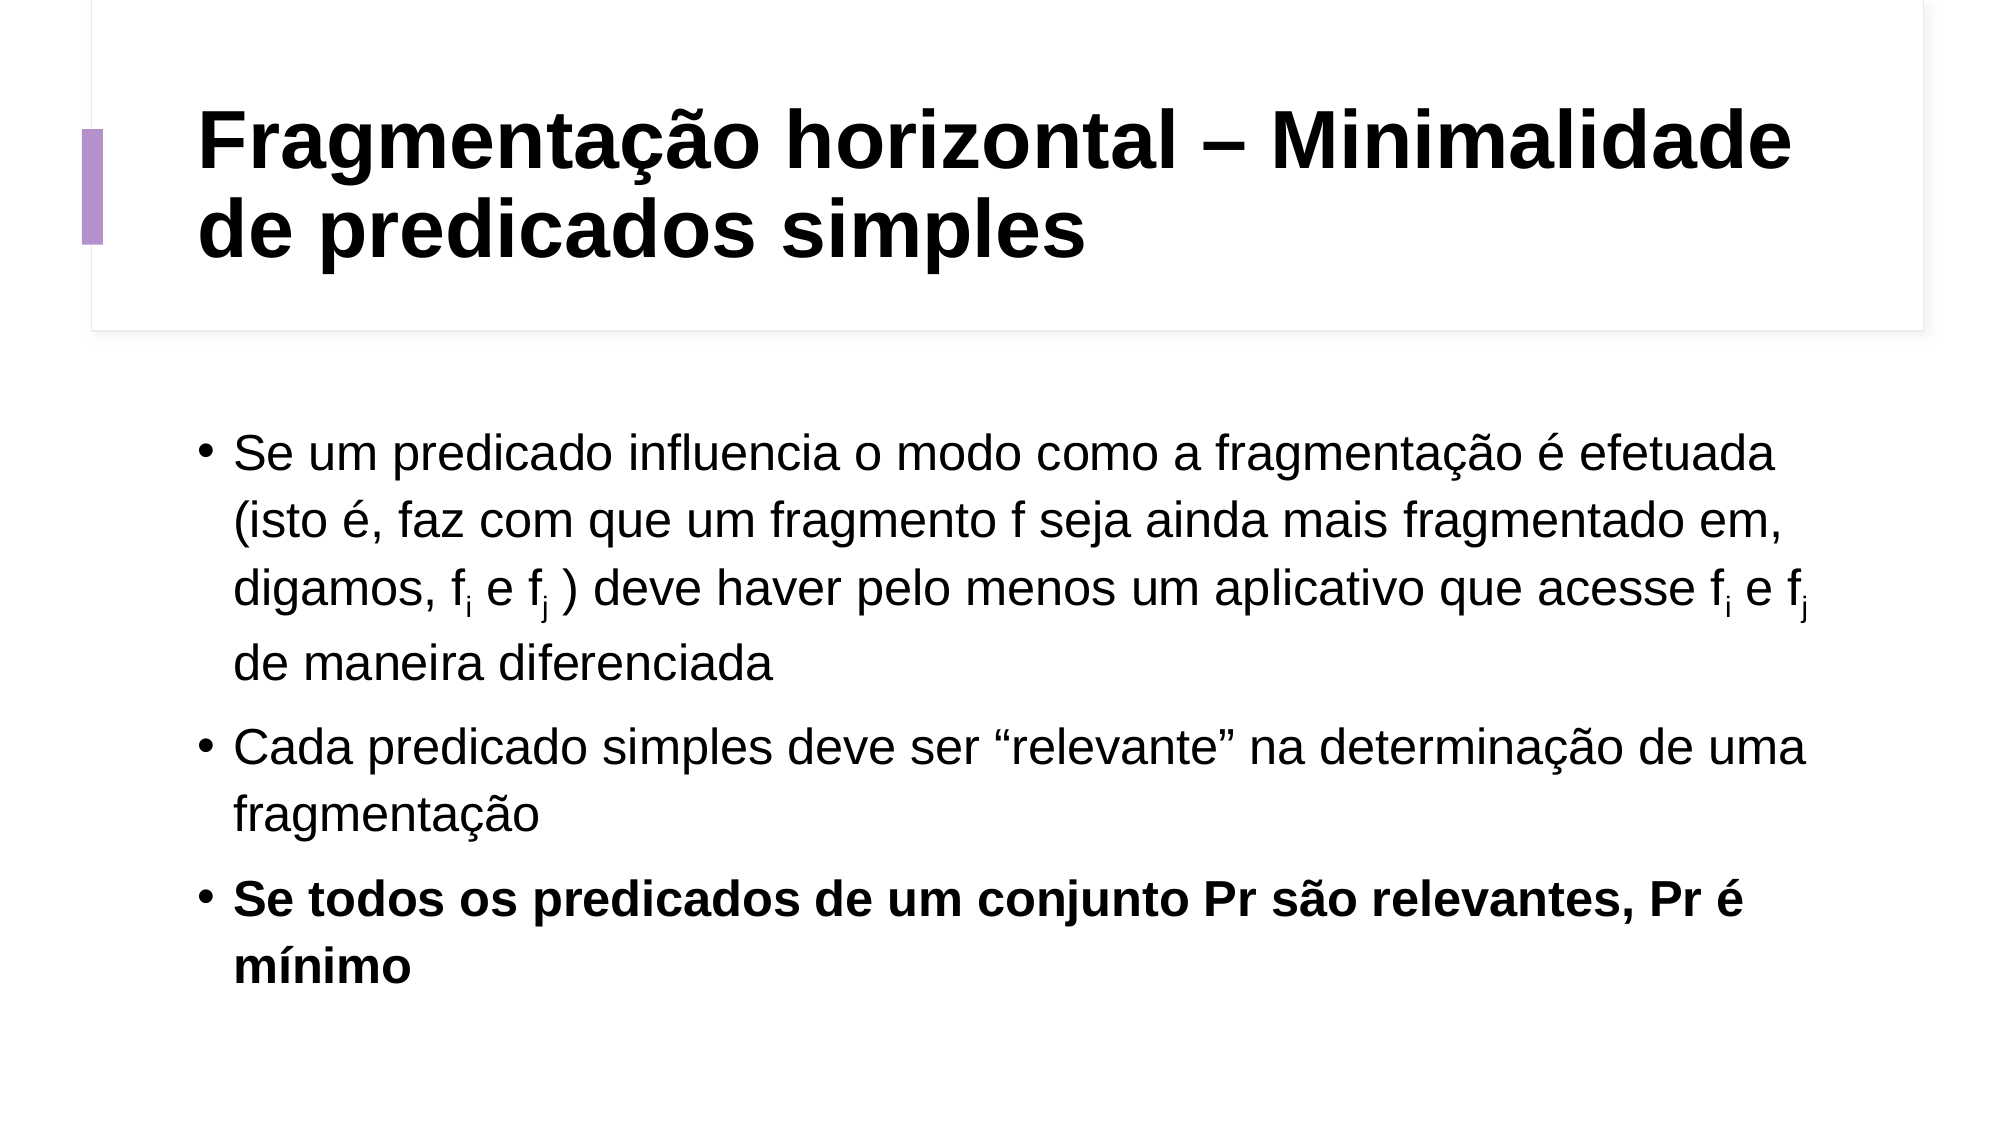

# Fragmentação horizontal – Minimalidade de predicados simples
Se um predicado influencia o modo como a fragmentação é efetuada (isto é, faz com que um fragmento f seja ainda mais fragmentado em, digamos, fi e fj ) deve haver pelo menos um aplicativo que acesse fi e fj de maneira diferenciada
Cada predicado simples deve ser “relevante” na determinação de uma fragmentação
Se todos os predicados de um conjunto Pr são relevantes, Pr é mínimo